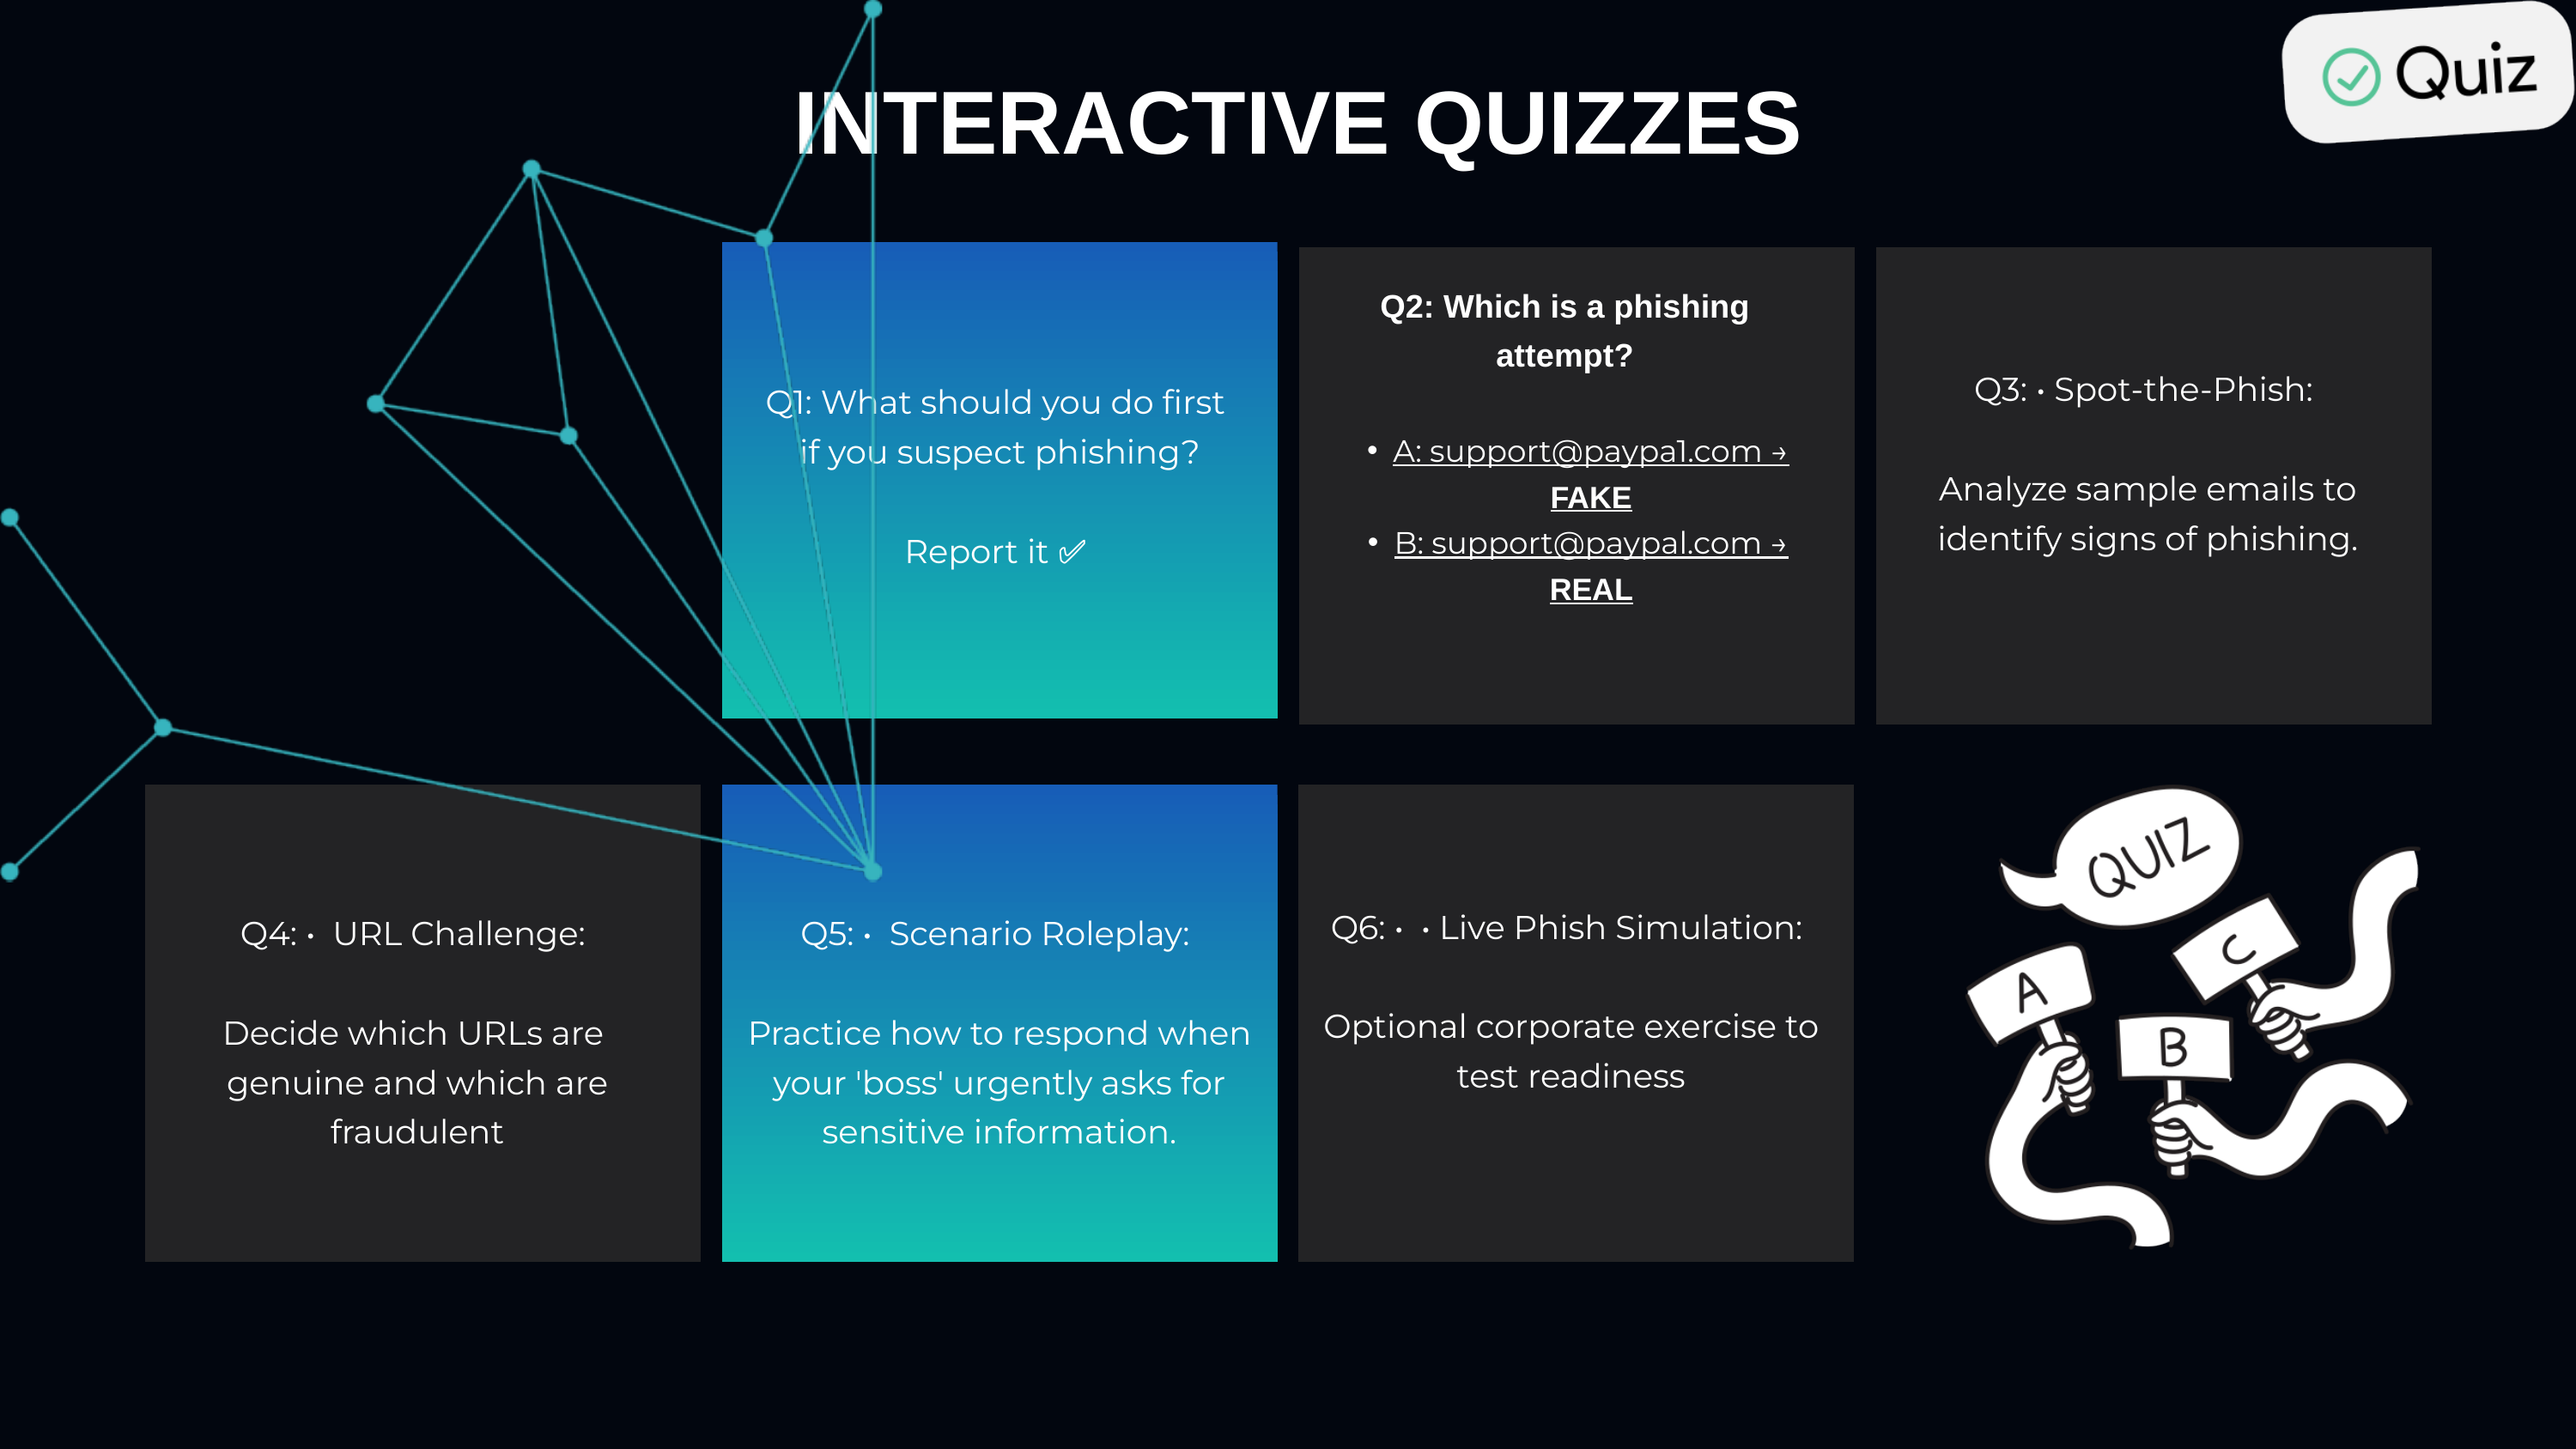

INTERACTIVE QUIZZES

Q2: Which is a phishing attempt?

A: support@paypa1.com → FAKE
B: support@paypal.com → REAL

Q3: • Spot-the-Phish:

Analyze sample emails to identify signs of phishing.

Q1: What should you do first
 if you suspect phishing?

Report it ✅

Q6: •  • Live Phish Simulation:

Optional corporate exercise to test readiness
Q4: •  URL Challenge:

Decide which URLs are
genuine and which are fraudulent

Q5: •  Scenario Roleplay:

Practice how to respond when your 'boss' urgently asks for sensitive information.